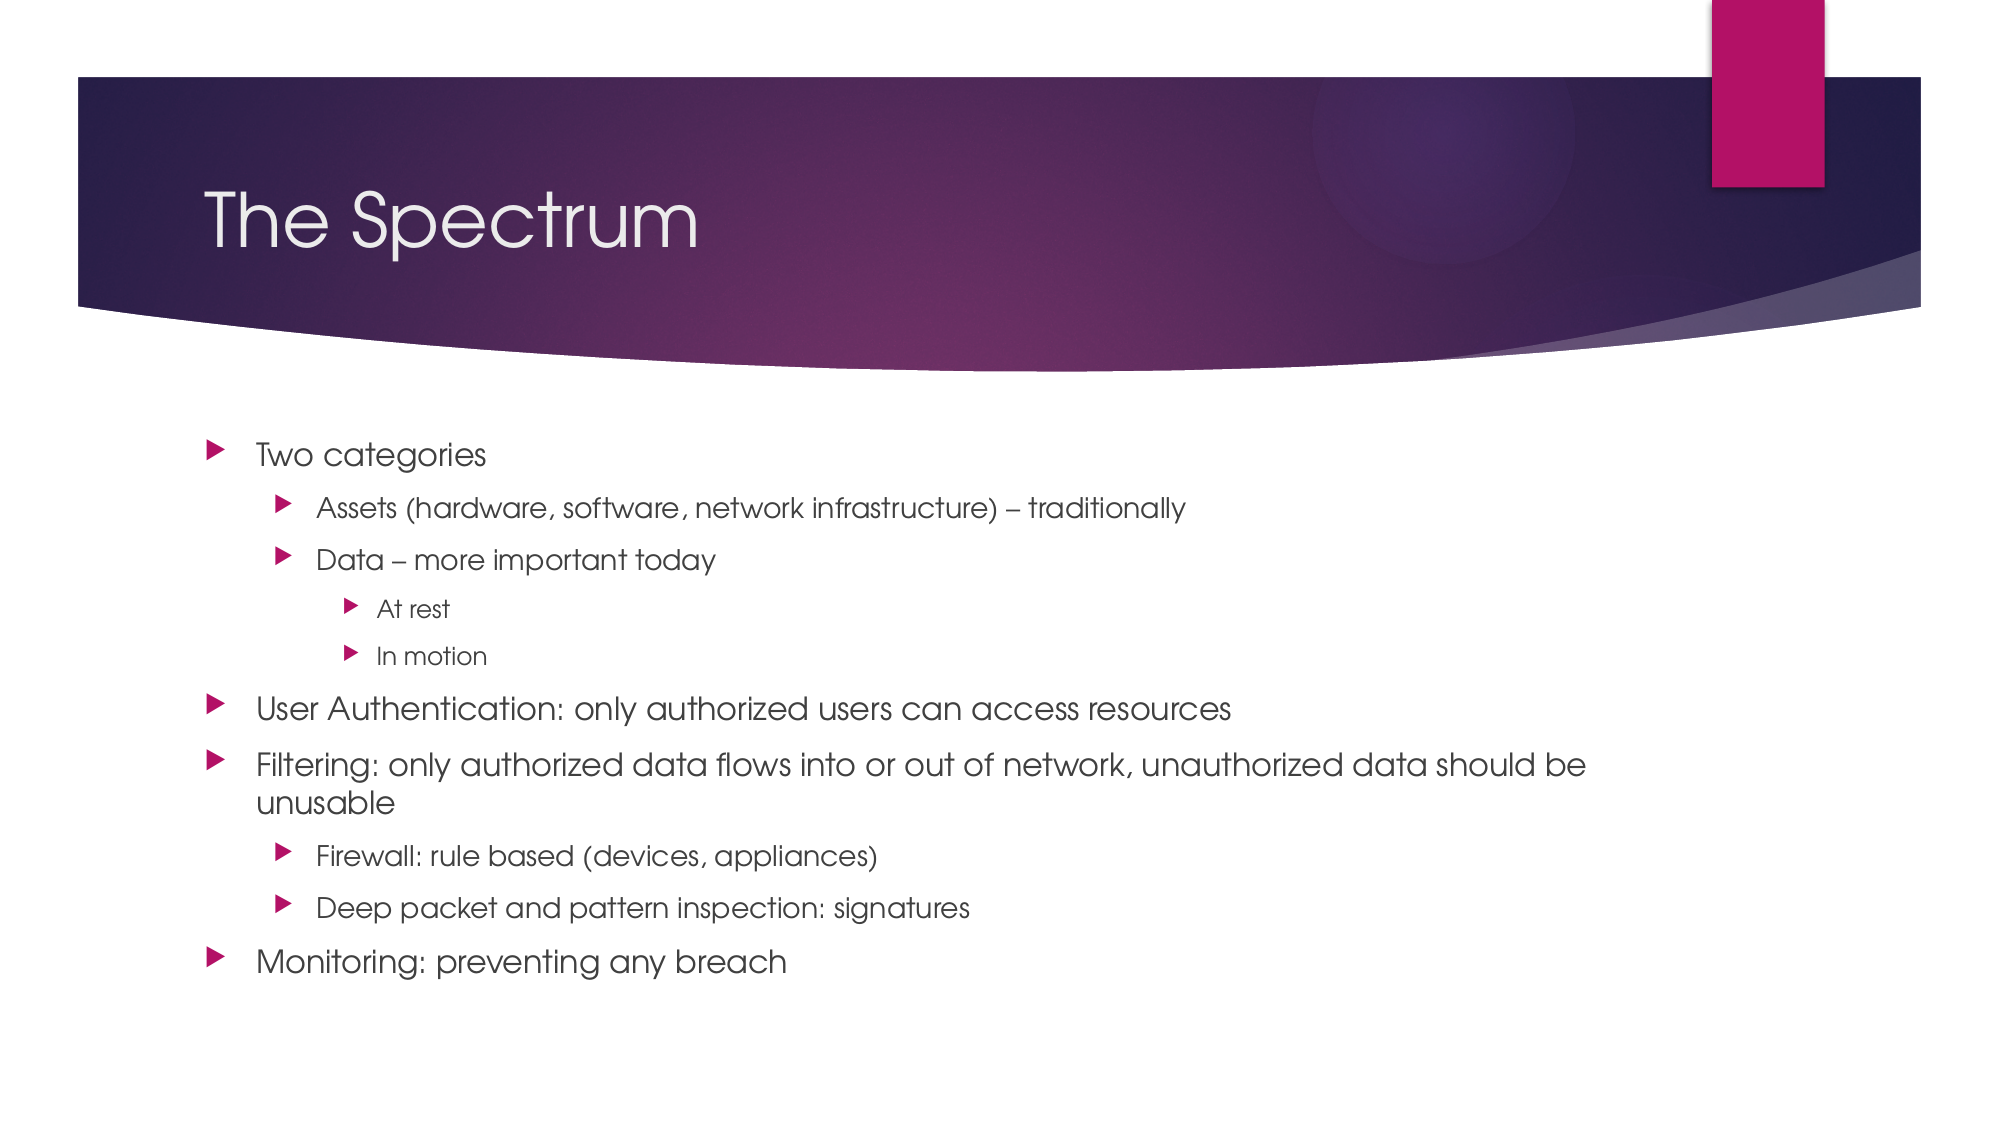

# The Spectrum
Two categories
Assets (hardware, software, network infrastructure) – traditionally
Data – more important today
At rest
In motion
User Authentication: only authorized users can access resources
Filtering: only authorized data flows into or out of network, unauthorized data should be unusable
Firewall: rule based (devices, appliances)
Deep packet and pattern inspection: signatures
Monitoring: preventing any breach